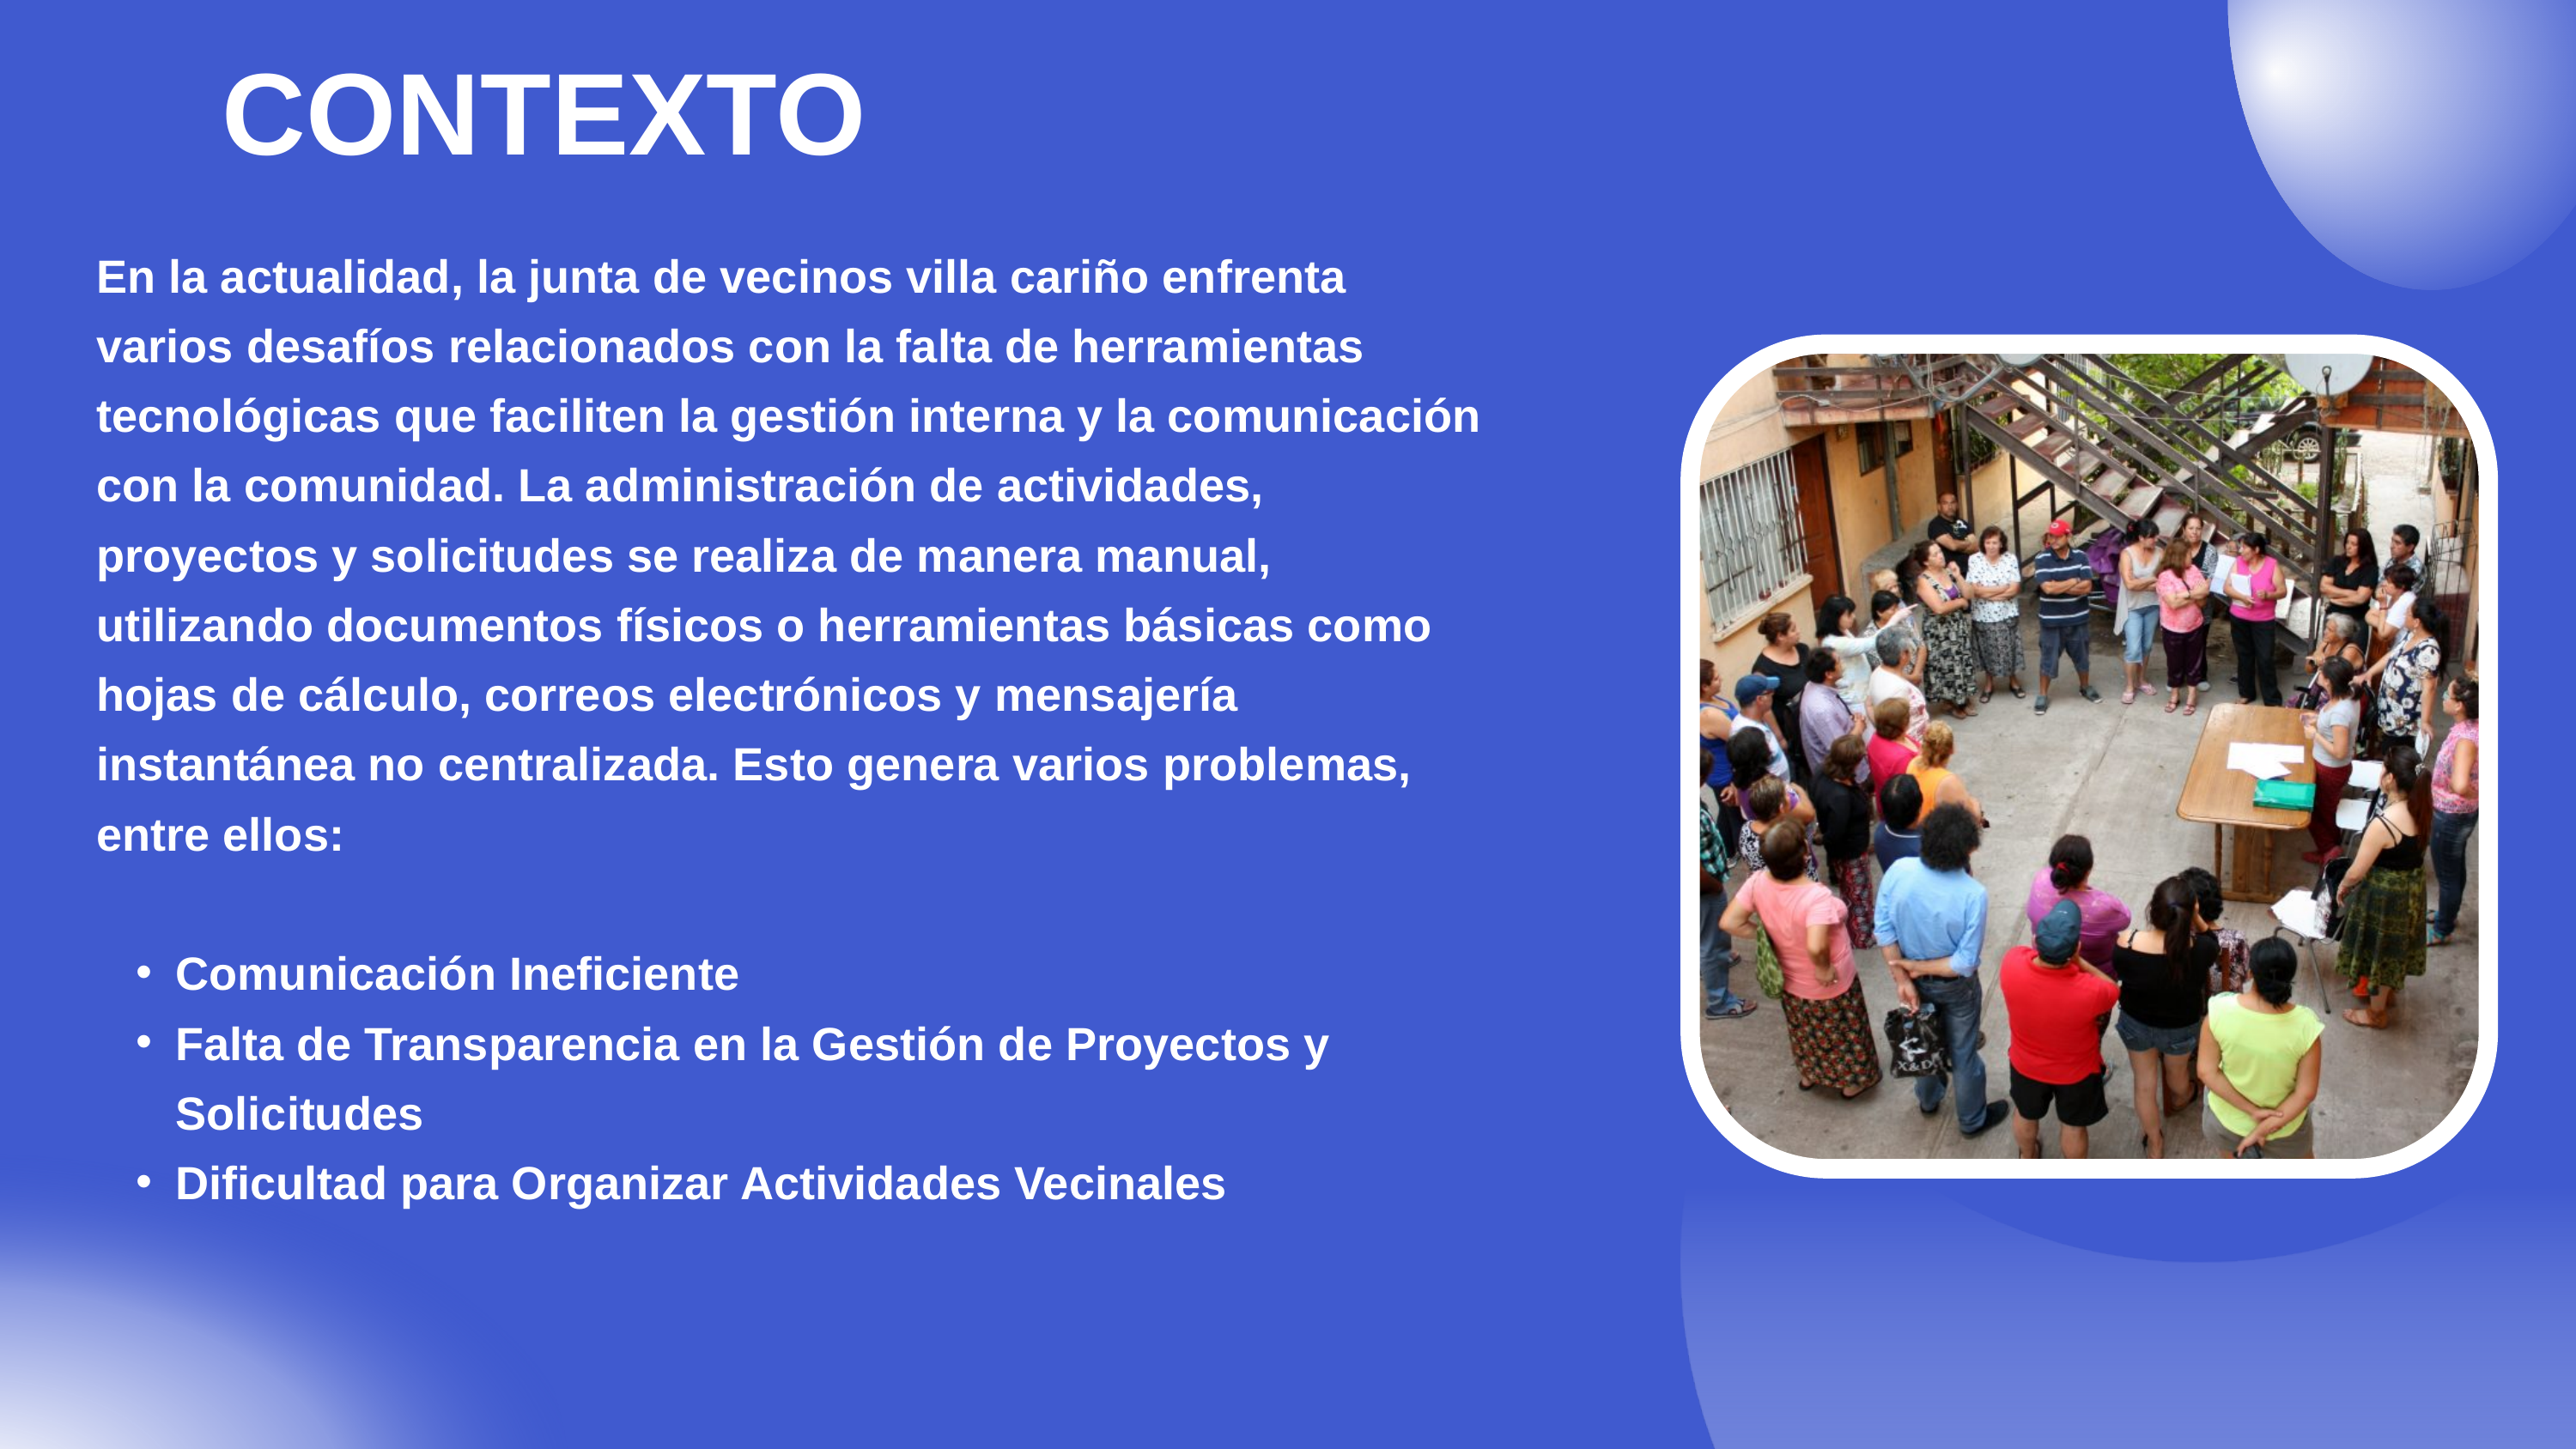

CONTEXTO
En la actualidad, la junta de vecinos villa cariño enfrenta varios desafíos relacionados con la falta de herramientas tecnológicas que faciliten la gestión interna y la comunicación con la comunidad. La administración de actividades, proyectos y solicitudes se realiza de manera manual, utilizando documentos físicos o herramientas básicas como hojas de cálculo, correos electrónicos y mensajería instantánea no centralizada. Esto genera varios problemas, entre ellos:

Comunicación Ineficiente
Falta de Transparencia en la Gestión de Proyectos y Solicitudes
Dificultad para Organizar Actividades Vecinales